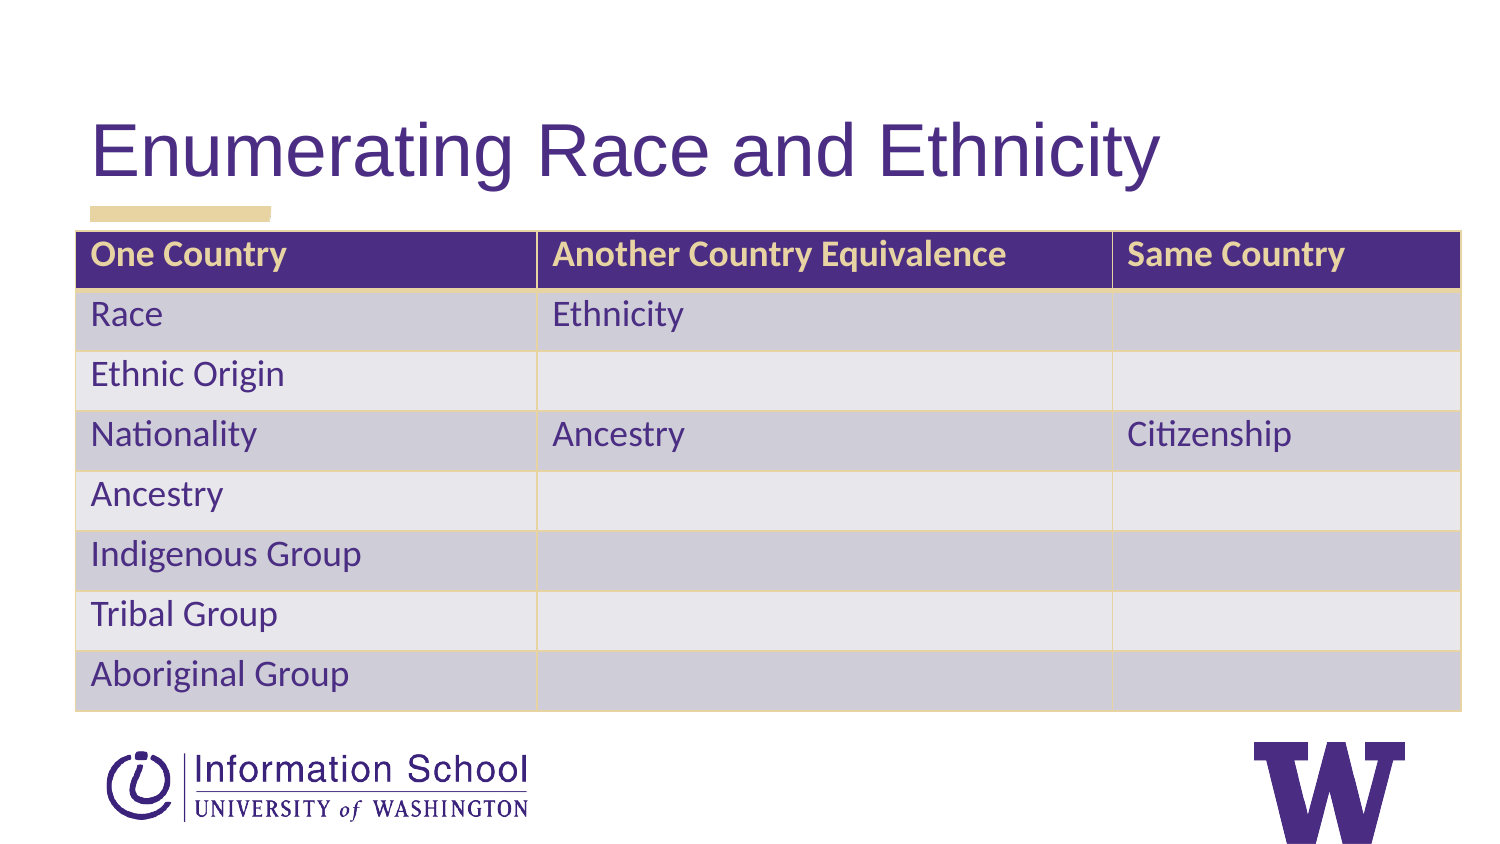

Enumerating Race and Ethnicity
| One Country | Another Country Equivalence | Same Country |
| --- | --- | --- |
| Race | Ethnicity |  |
| Ethnic Origin |  |  |
| Nationality | Ancestry | Citizenship |
| Ancestry |  |  |
| Indigenous Group |  |  |
| Tribal Group |  |  |
| Aboriginal Group |  |  |